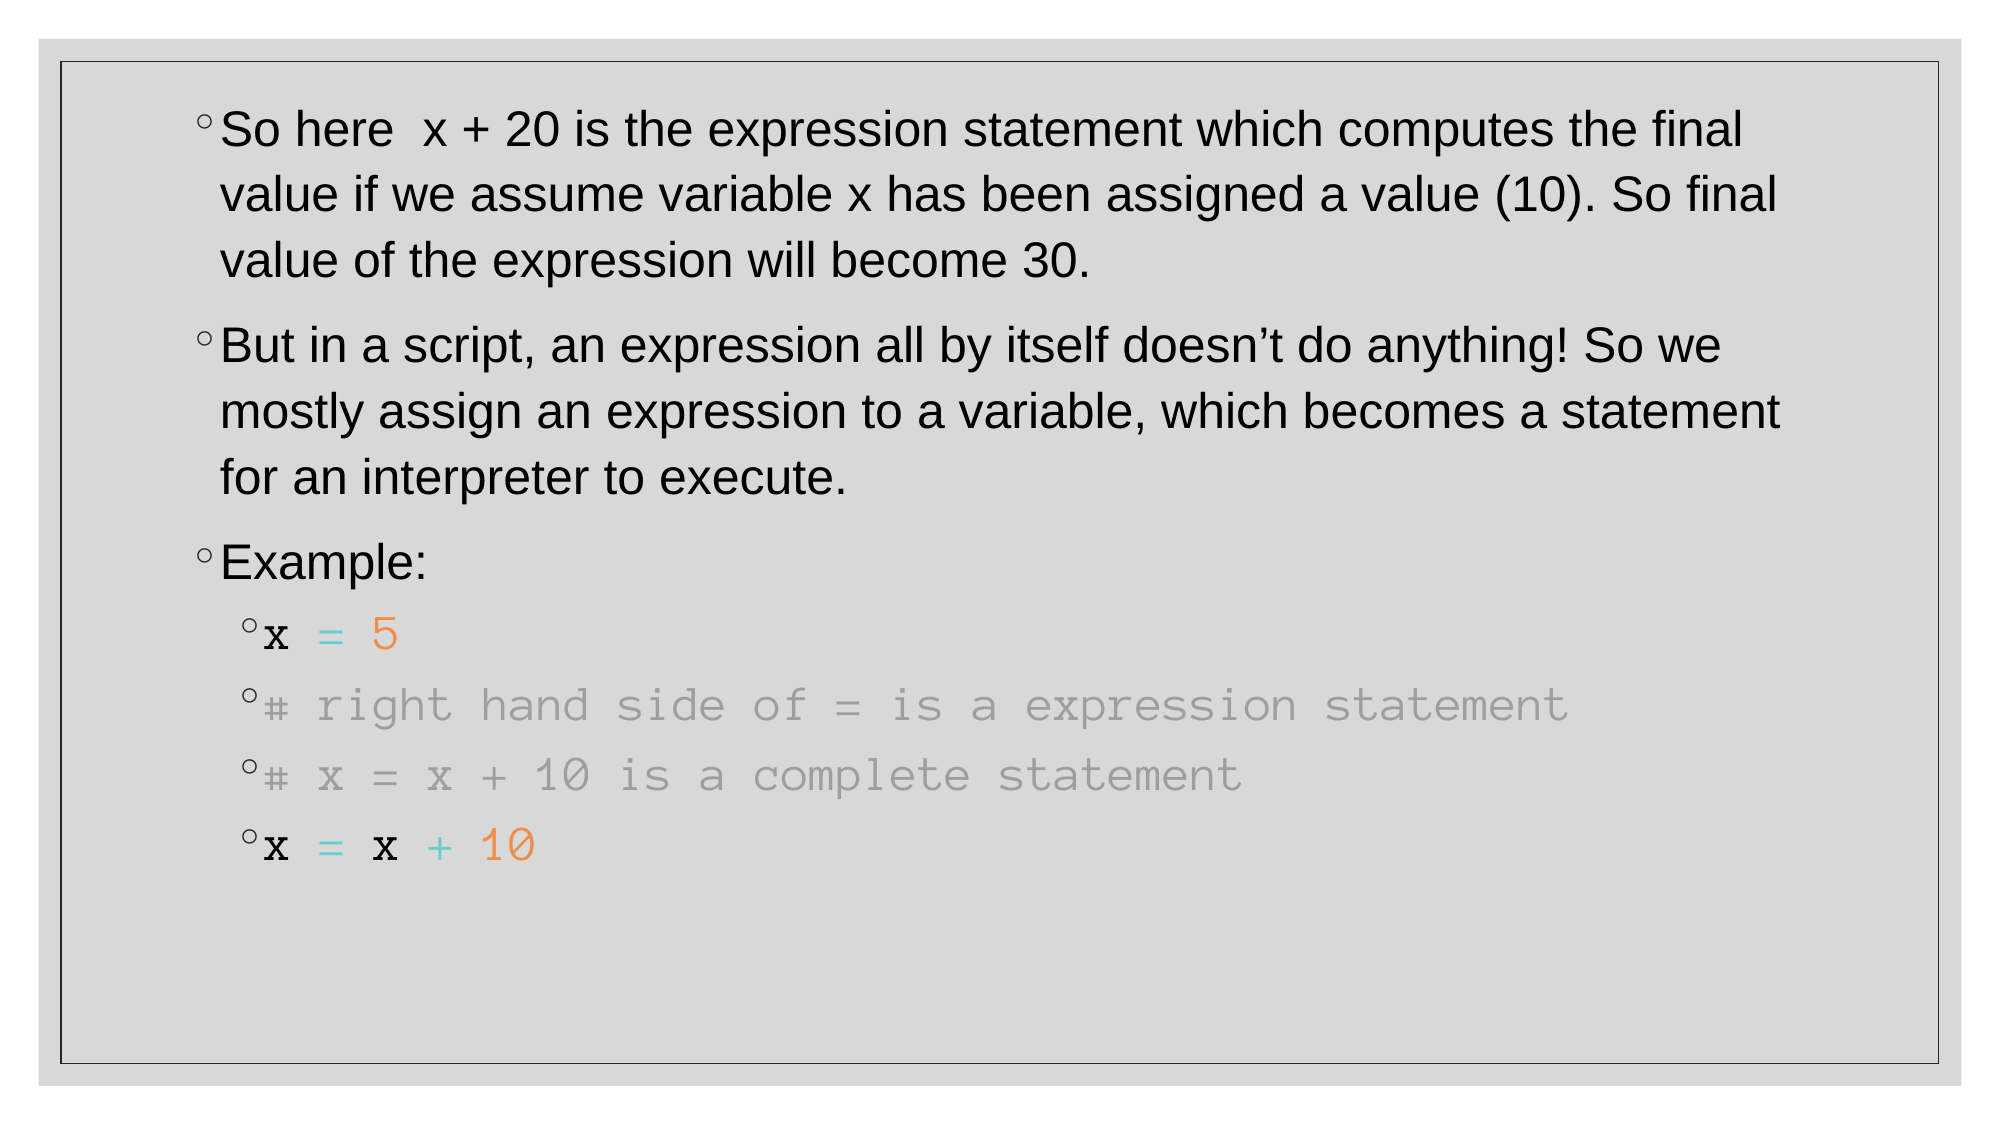

So here  x + 20 is the expression statement which computes the final value if we assume variable x has been assigned a value (10). So final value of the expression will become 30.
But in a script, an expression all by itself doesn’t do anything! So we mostly assign an expression to a variable, which becomes a statement for an interpreter to execute.
Example:
x = 5
# right hand side of = is a expression statement
# x = x + 10 is a complete statement
x = x + 10